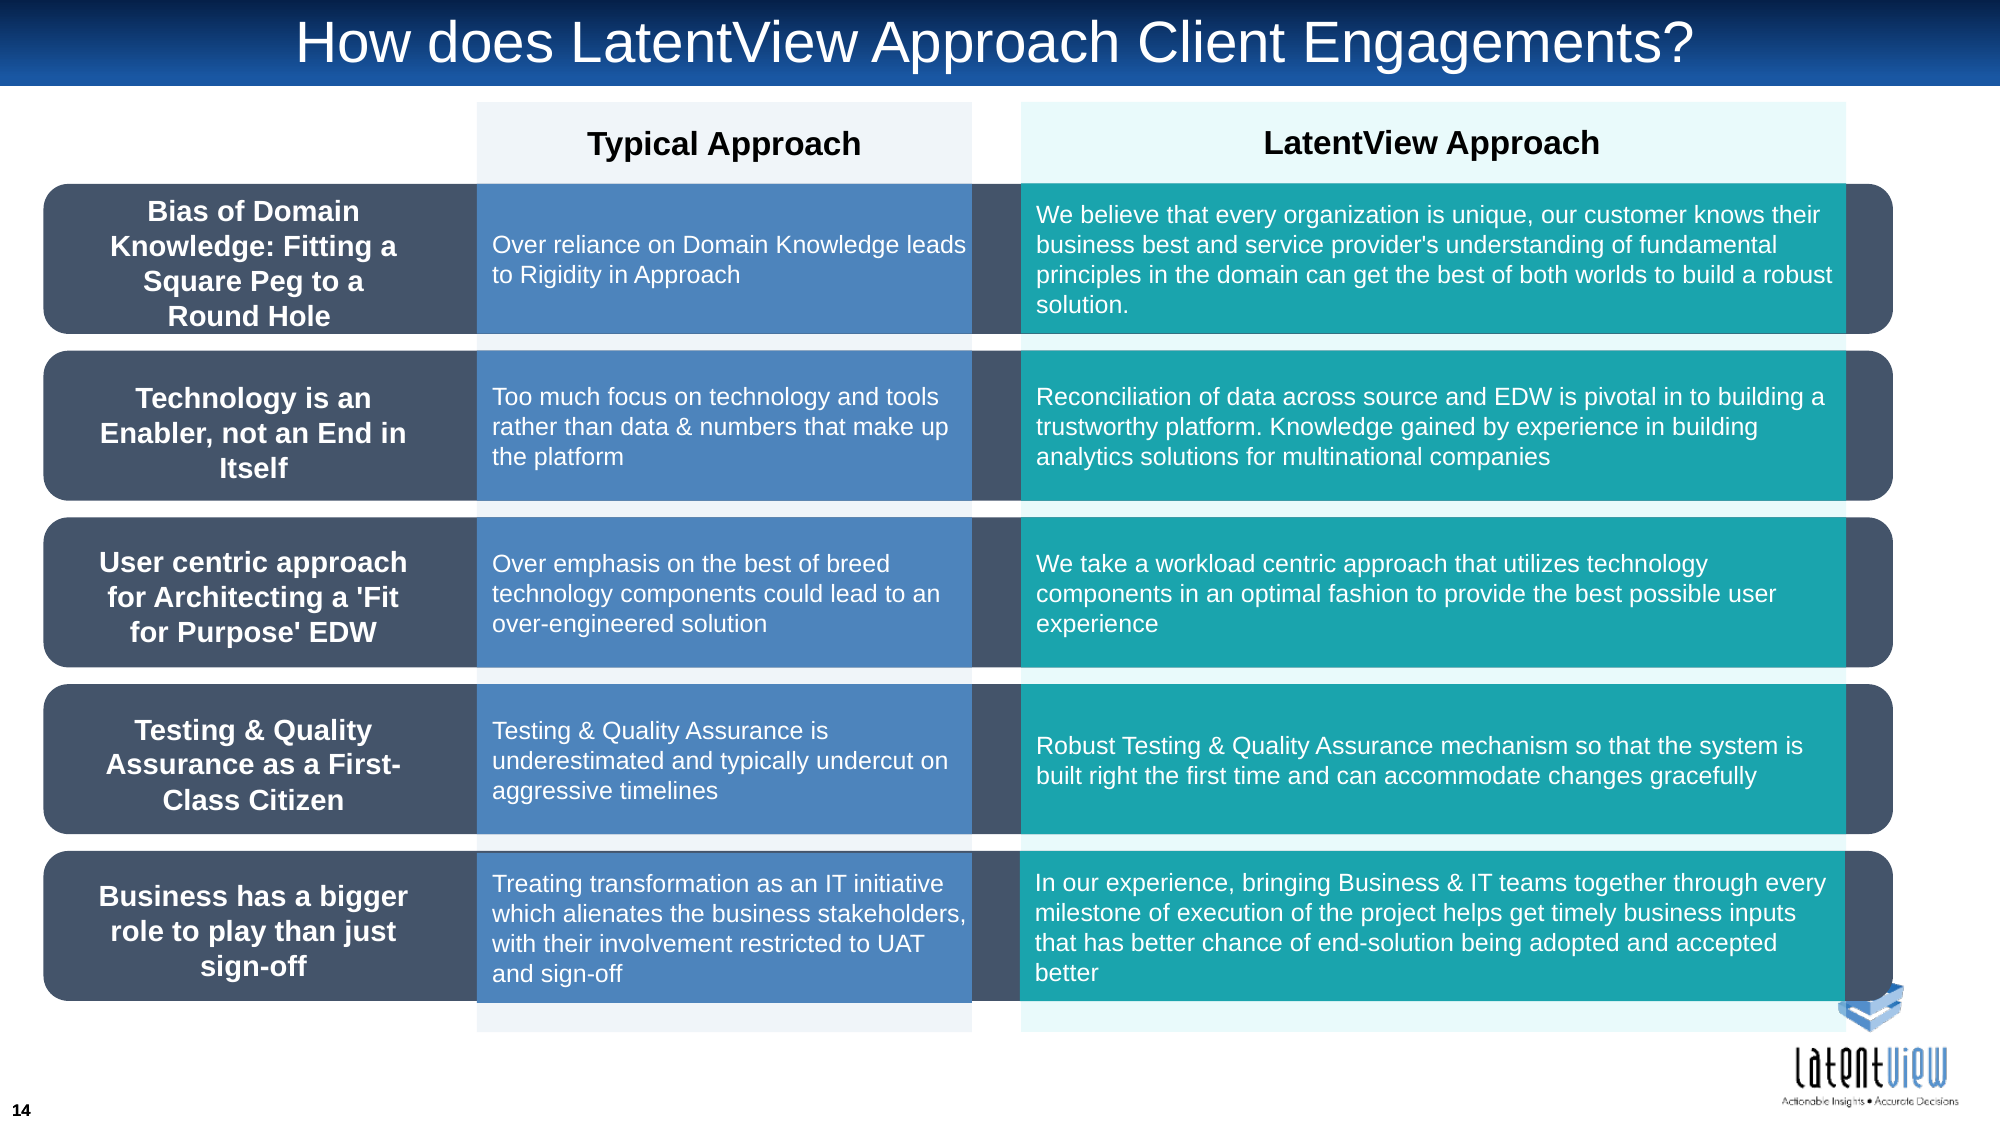

# How does LatentView Approach Client Engagements?

LatentView Approach
Typical Approach
We believe that every organization is unique, our customer knows their business best and service provider's understanding of fundamental principles in the domain can get the best of both worlds to build a robust solution.
Over reliance on Domain Knowledge leads to Rigidity in Approach

Bias of Domain Knowledge: Fitting a Square Peg to a Round Hole

Too much focus on technology and tools rather than data & numbers that make up the platform
Reconciliation of data across source and EDW is pivotal in to building a trustworthy platform. Knowledge gained by experience in building analytics solutions for multinational companies
Technology is an Enabler, not an End in Itself

Over emphasis on the best of breed technology components could lead to an over-engineered solution
We take a workload centric approach that utilizes technology components in an optimal fashion to provide the best possible user experience
User centric approach for Architecting a 'Fit for Purpose' EDW

Testing & Quality Assurance is underestimated and typically undercut on aggressive timelines
Robust Testing & Quality Assurance mechanism so that the system is built right the first time and can accommodate changes gracefully
Testing & Quality Assurance as a First-Class Citizen

In our experience, bringing Business & IT teams together through every milestone of execution of the project helps get timely business inputs that has better chance of end-solution being adopted and accepted better
Treating transformation as an IT initiative which alienates the business stakeholders, with their involvement restricted to UAT and sign-off
Business has a bigger role to play than just sign-off